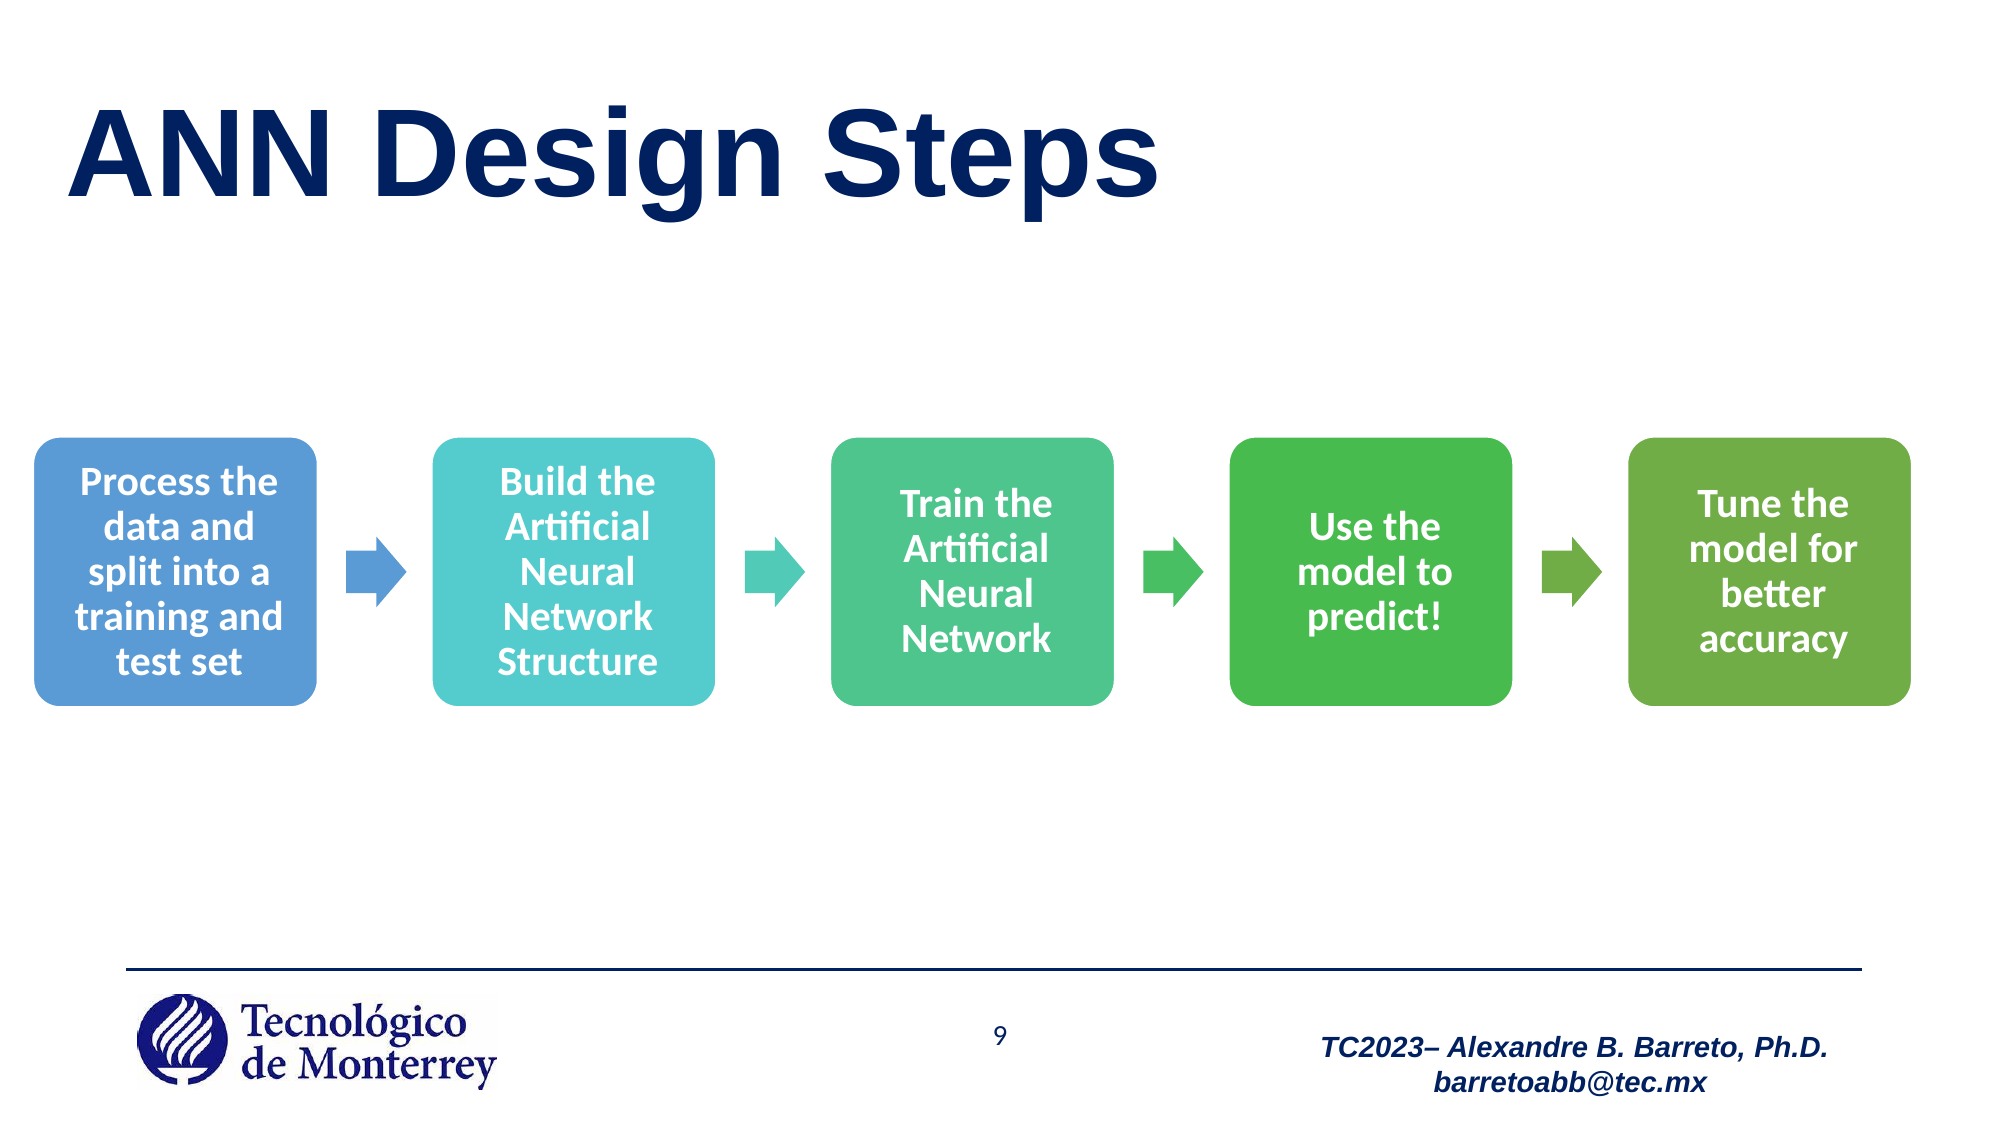

Process the data and split into a training and test set

Build the Artificial Neural Network Structure

Train the Artificial Neural Network

Use the model to predict!

Tune the model for better accuracy
# ANN Design Steps